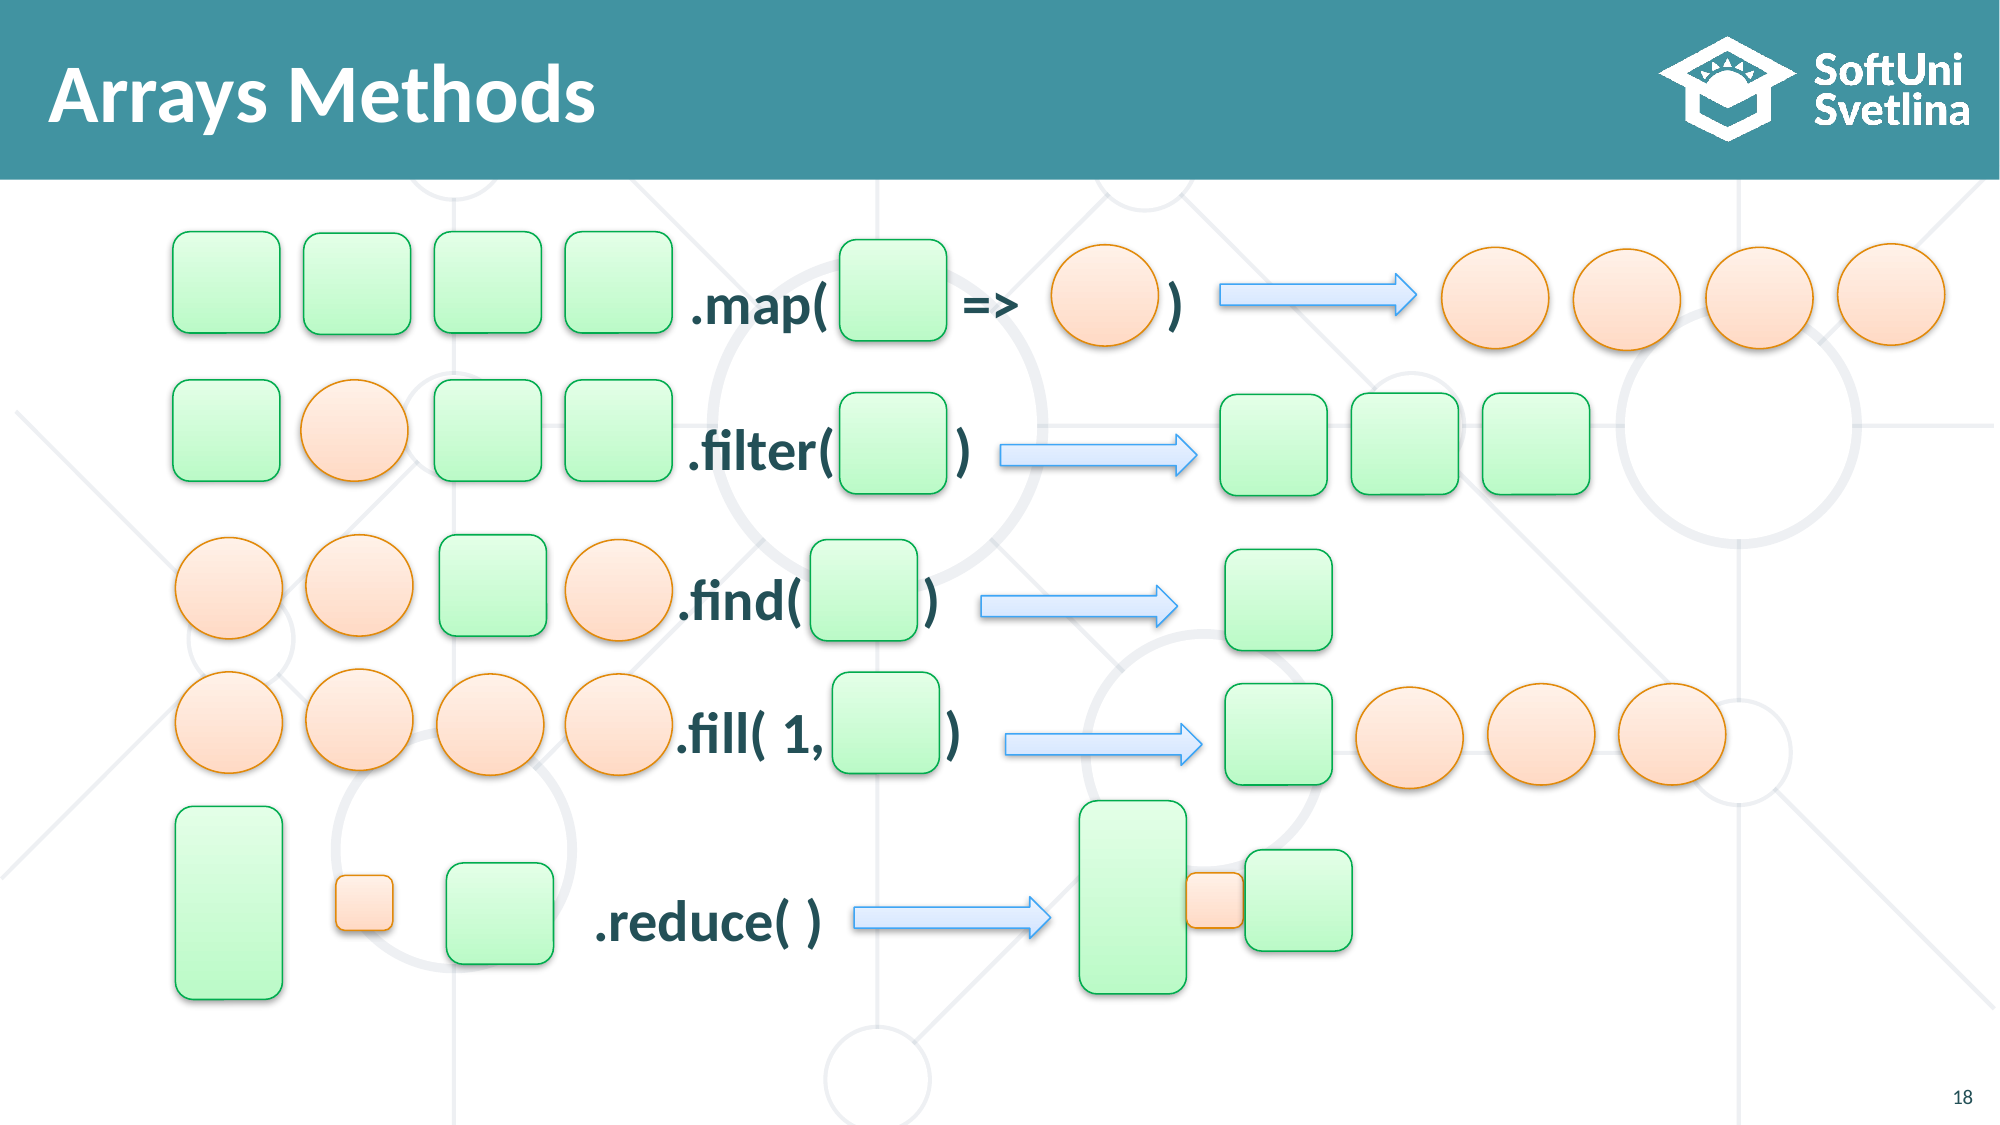

# Arrays Methods

.map(          =>           )

.filter(         )

.find(         )

.fill( 1,         )

.reduce( )

18